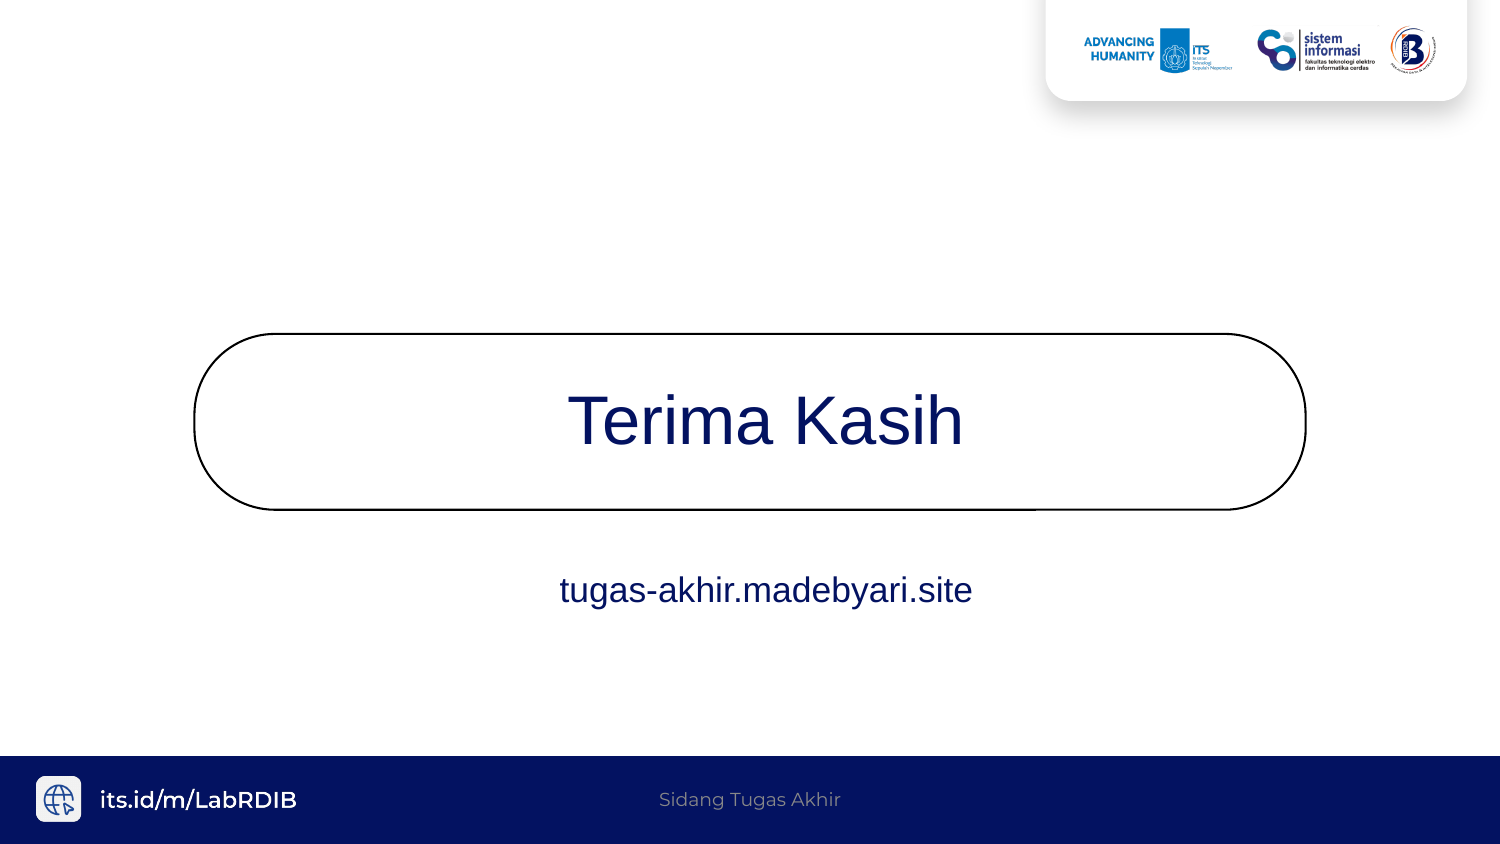

# Terima Kasih
tugas-akhir.madebyari.site
Sidang Tugas Akhir